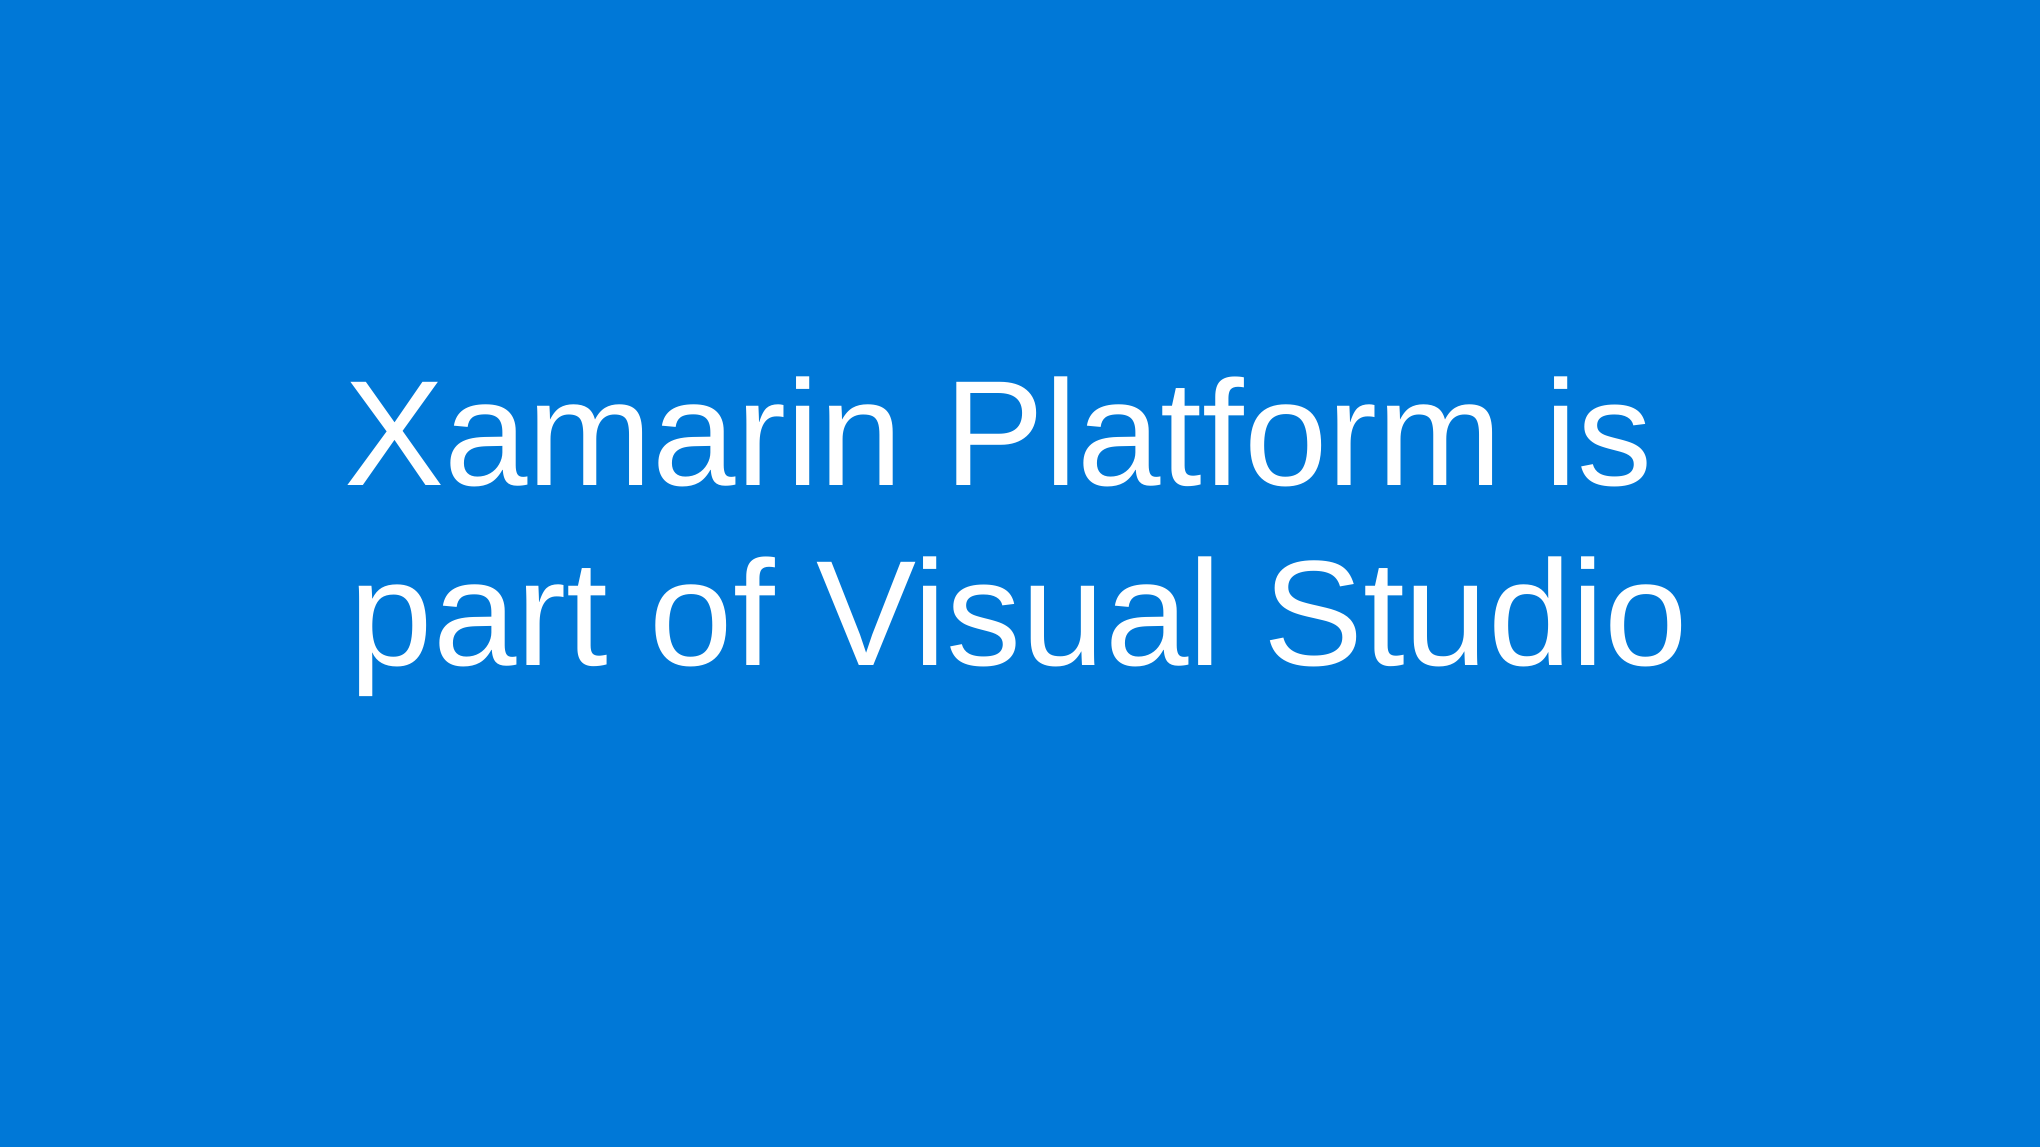

Xamarin Platform is
part of Visual Studio